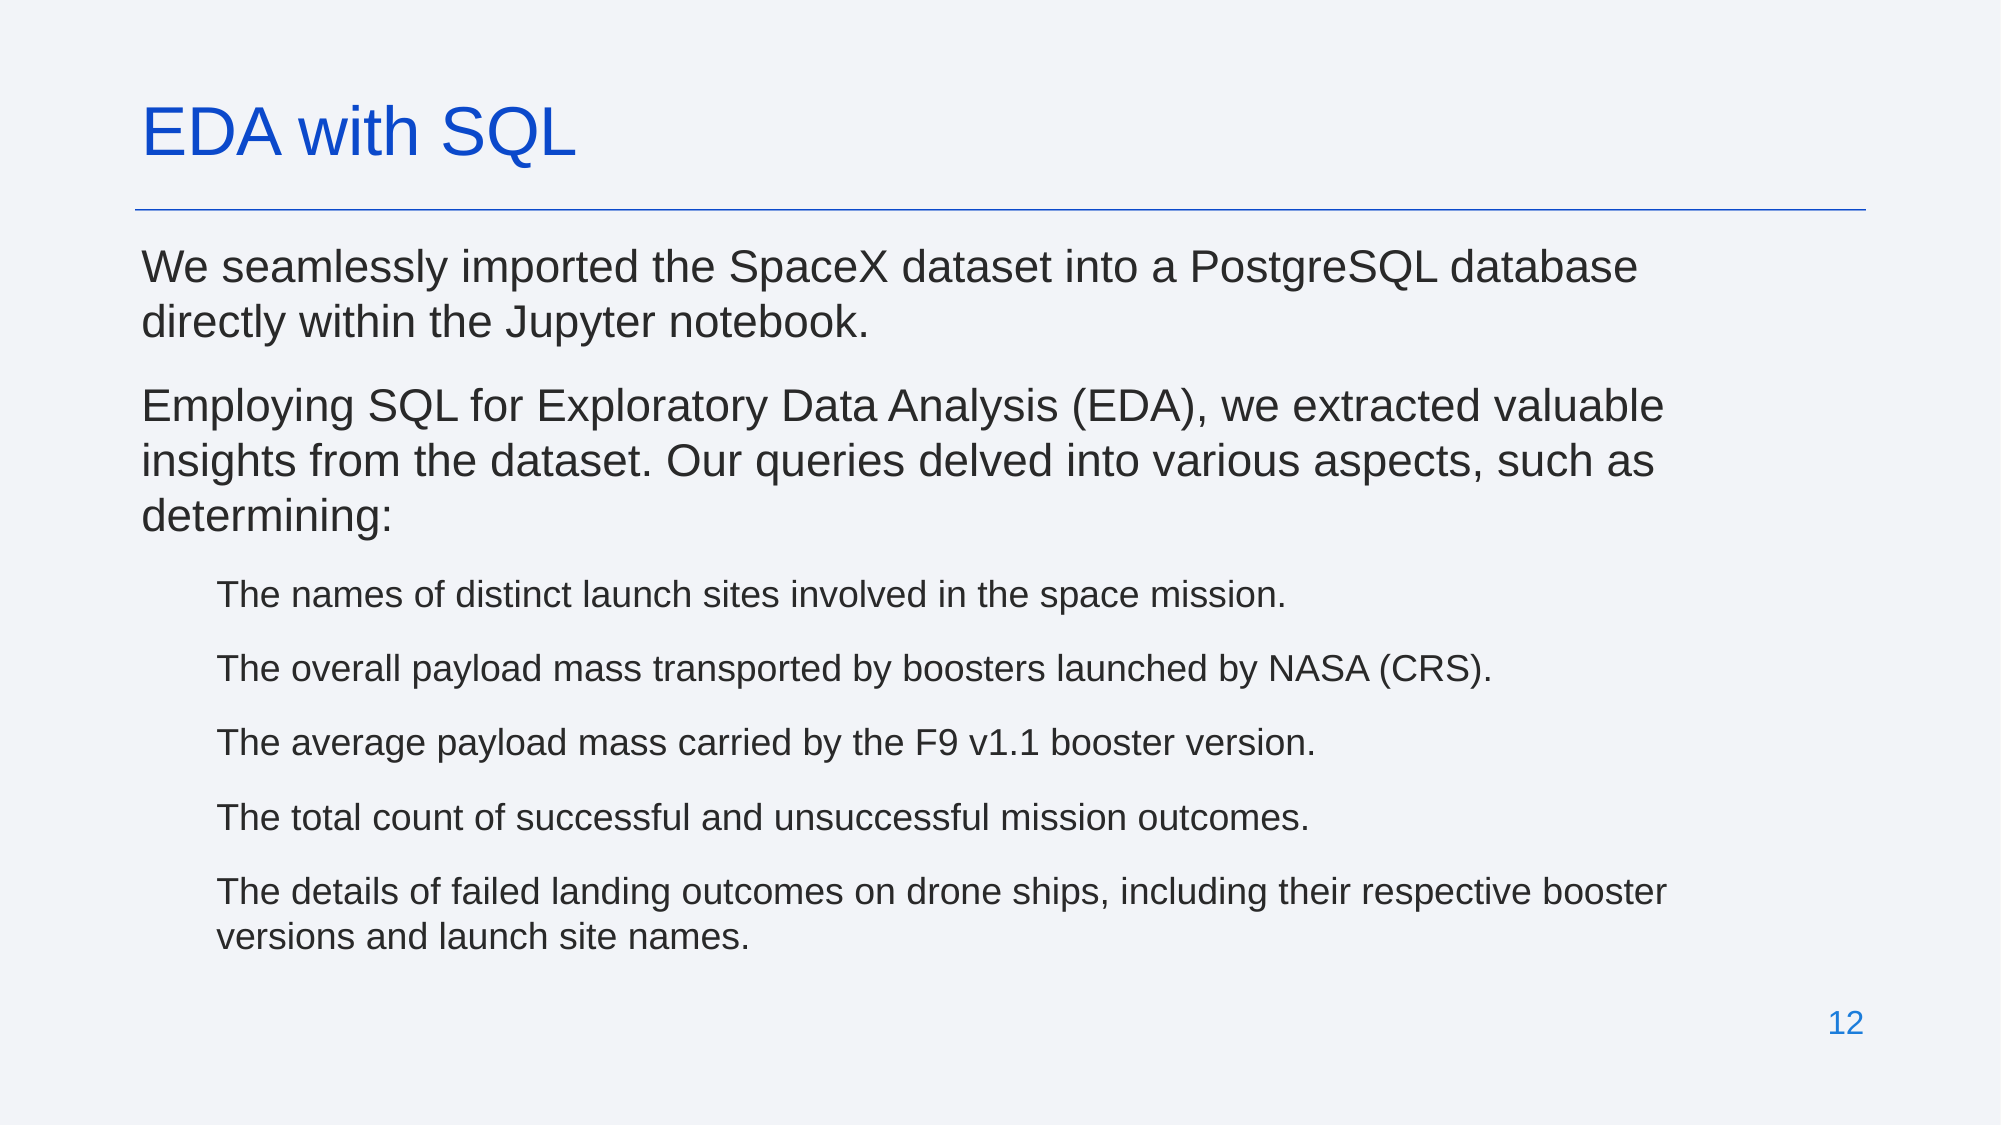

EDA with SQL
We seamlessly imported the SpaceX dataset into a PostgreSQL database directly within the Jupyter notebook.
Employing SQL for Exploratory Data Analysis (EDA), we extracted valuable insights from the dataset. Our queries delved into various aspects, such as determining:
The names of distinct launch sites involved in the space mission.
The overall payload mass transported by boosters launched by NASA (CRS).
The average payload mass carried by the F9 v1.1 booster version.
The total count of successful and unsuccessful mission outcomes.
The details of failed landing outcomes on drone ships, including their respective booster versions and launch site names.

12